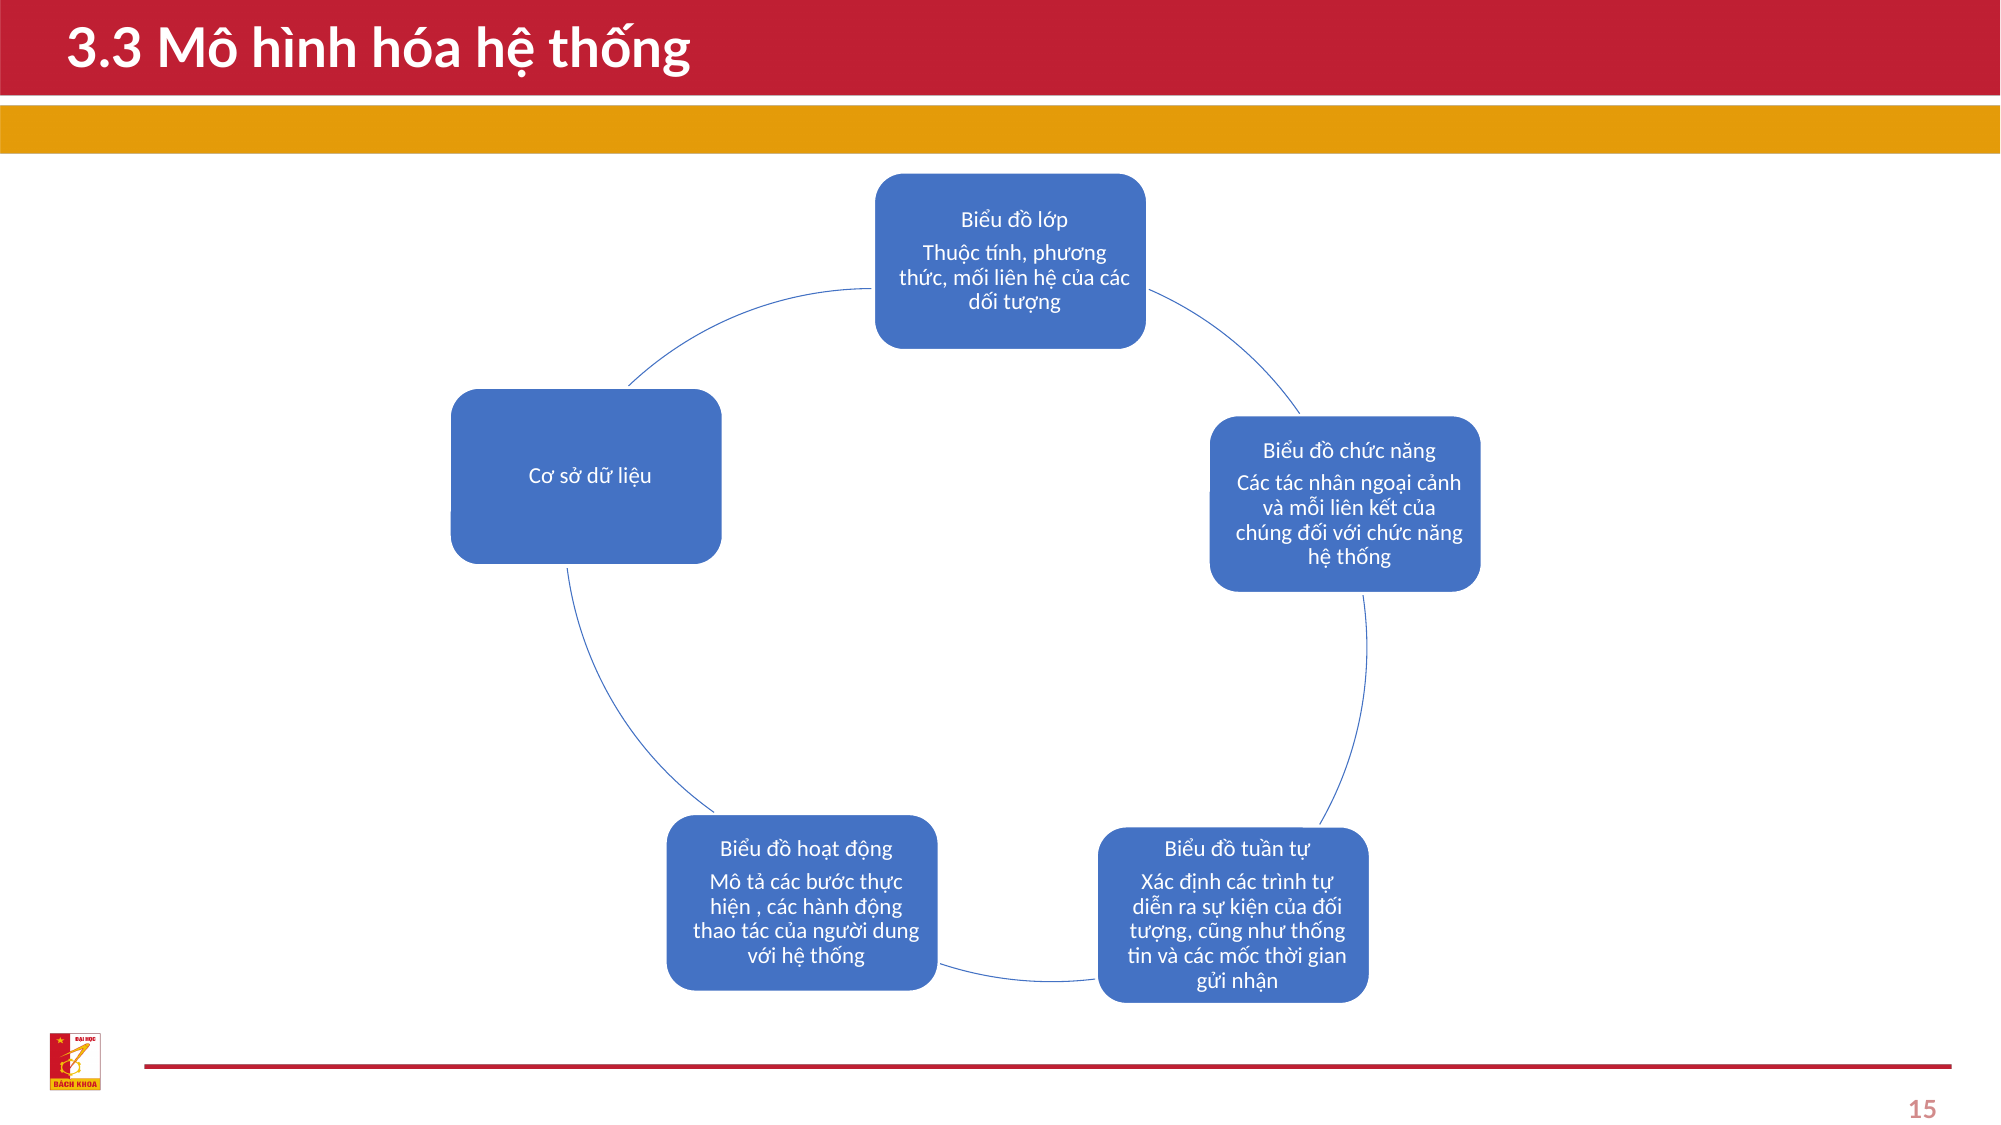

# 3.3 Mô hình hóa hệ thống
Biểu đồ lớp
Thuộc tính, phương thức, mối liên hệ của các dối tượng
Biểu đồ chức năng
Các tác nhân ngoại cảnh và mỗi liên kết của chúng đối với chức năng hệ thống
Biểu đồ tuần tự
Xác định các trình tự diễn ra sự kiện của đối tượng, cũng như thống tin và các mốc thời gian gửi nhận
Biểu đồ hoạt động
Mô tả các bước thực hiện , các hành động thao tác của người dung với hệ thống
Cơ sở dữ liệu
15